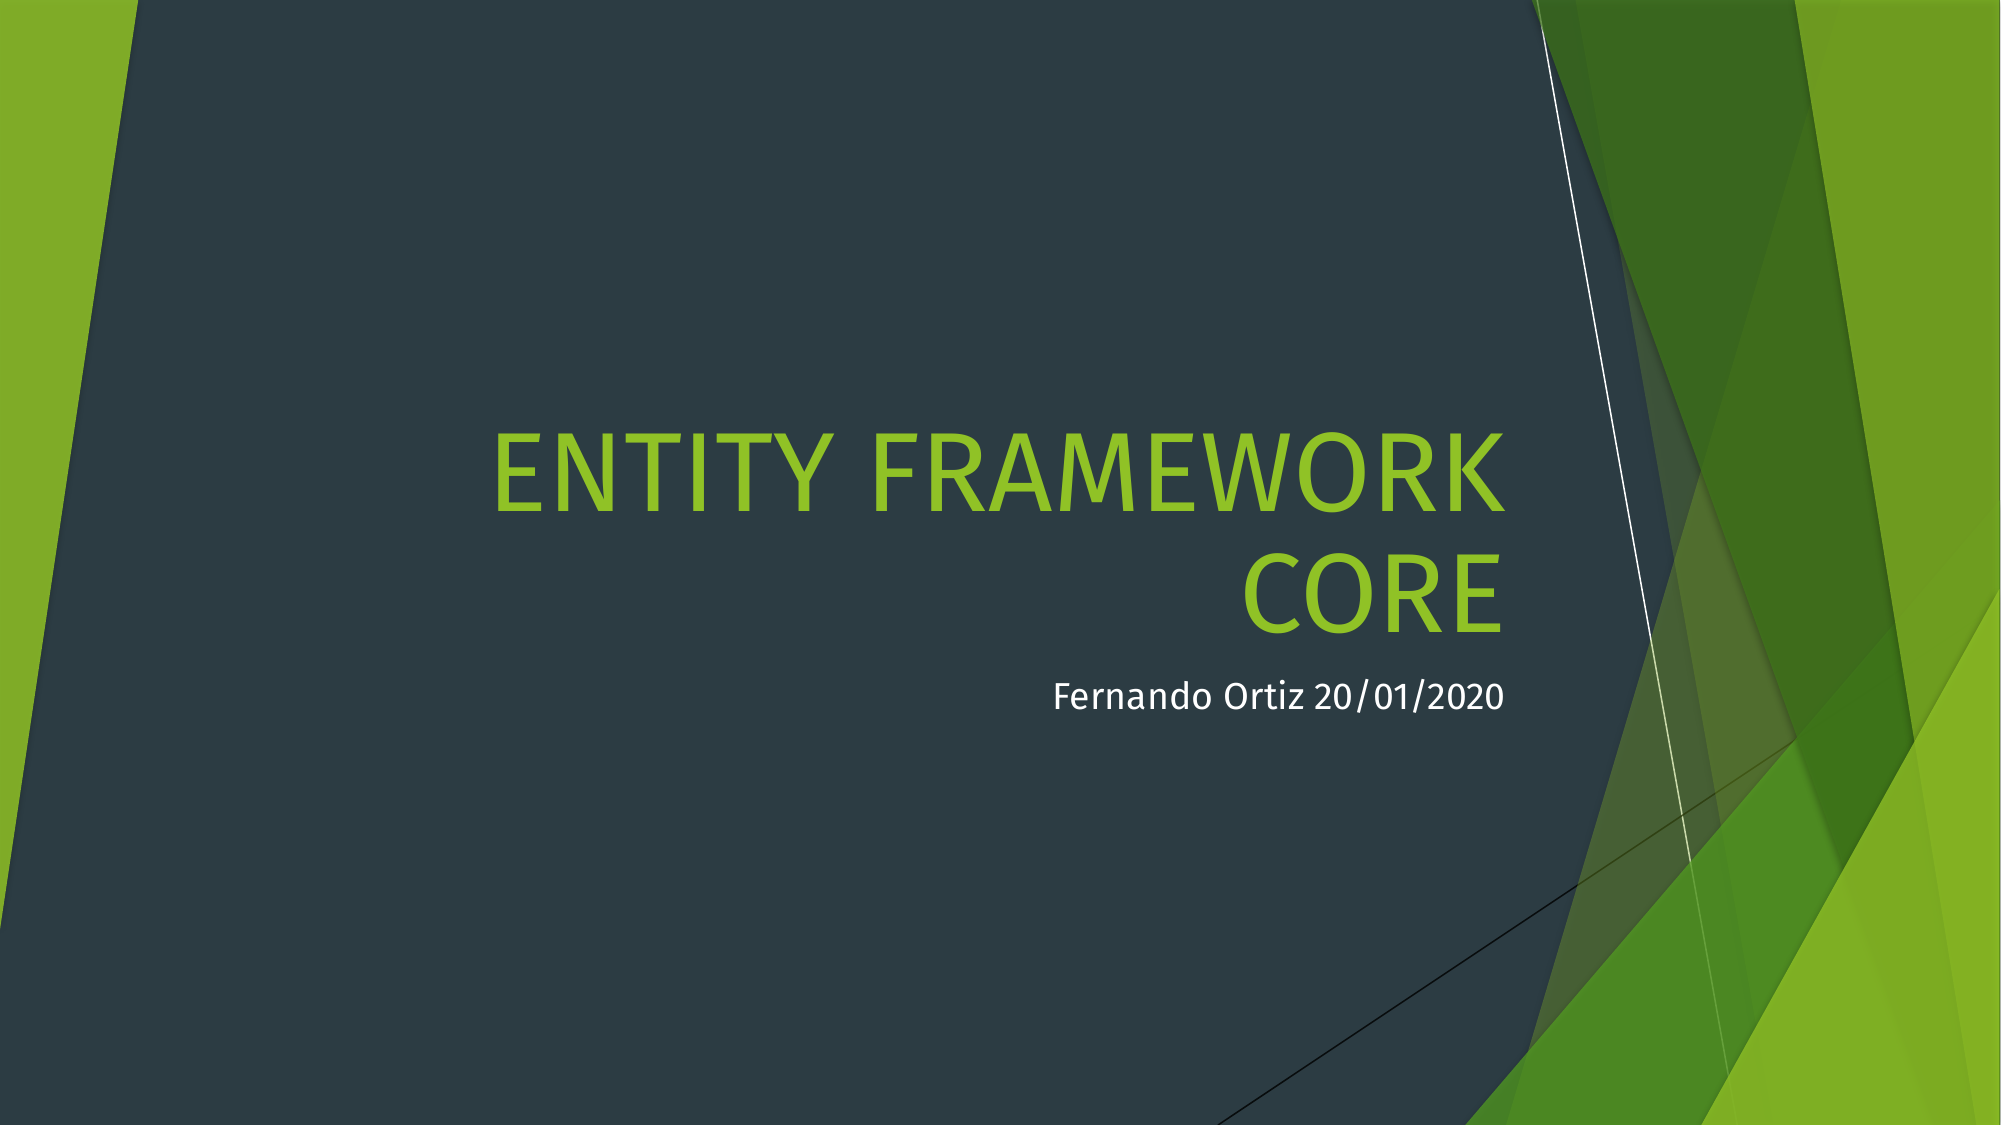

# ENTITY FRAMEWORK CORE
Fernando Ortiz 20/01/2020